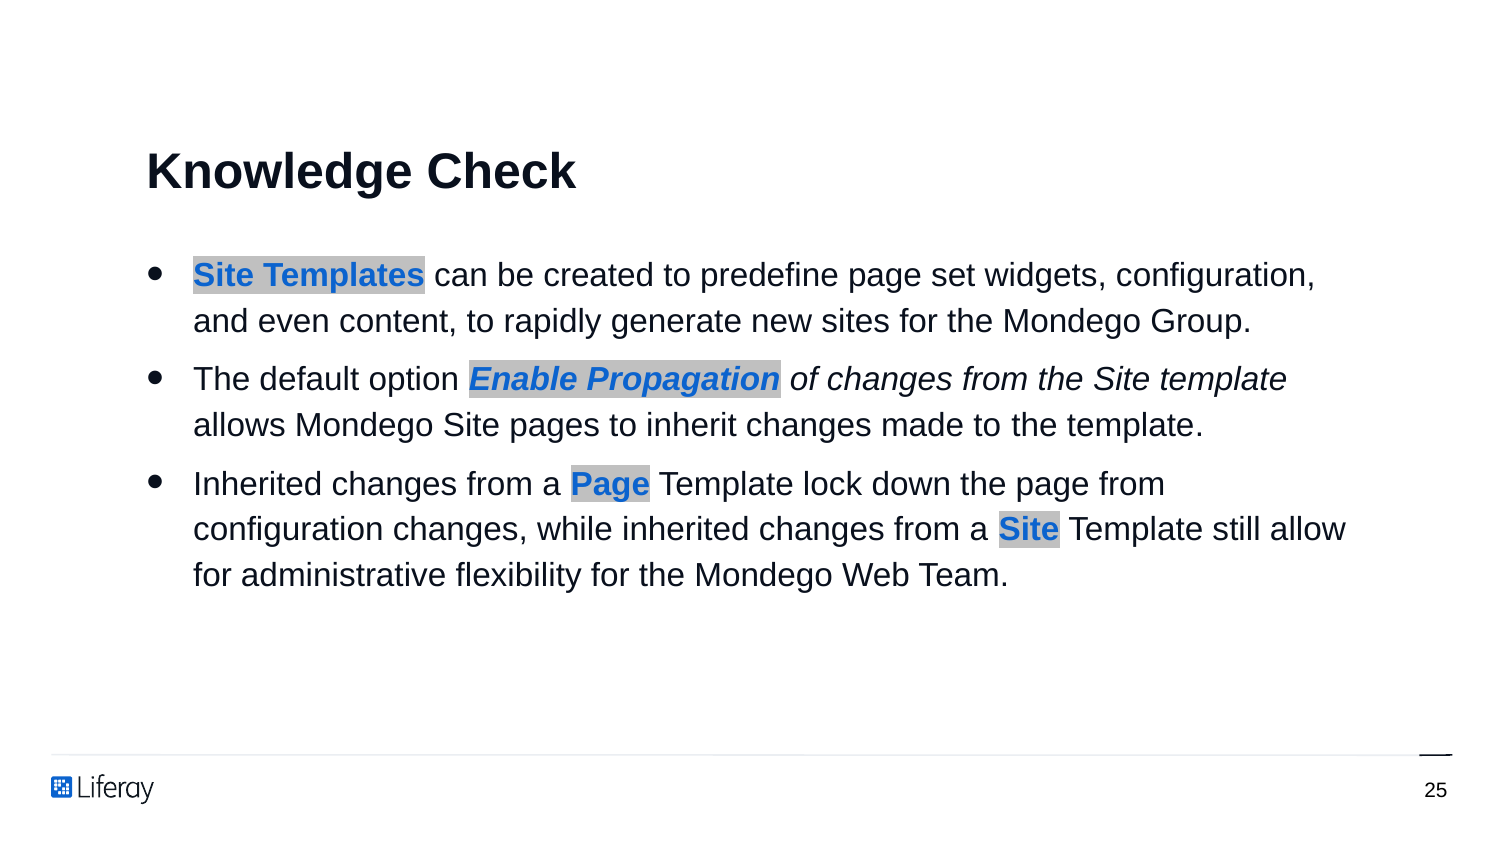

# Knowledge Check
Site Templates can be created to predefine page set widgets, configuration, and even content, to rapidly generate new sites for the Mondego Group.
The default option Enable Propagation of changes from the Site template allows Mondego Site pages to inherit changes made to the template.
Inherited changes from a Page Template lock down the page from configuration changes, while inherited changes from a Site Template still allow for administrative flexibility for the Mondego Web Team.